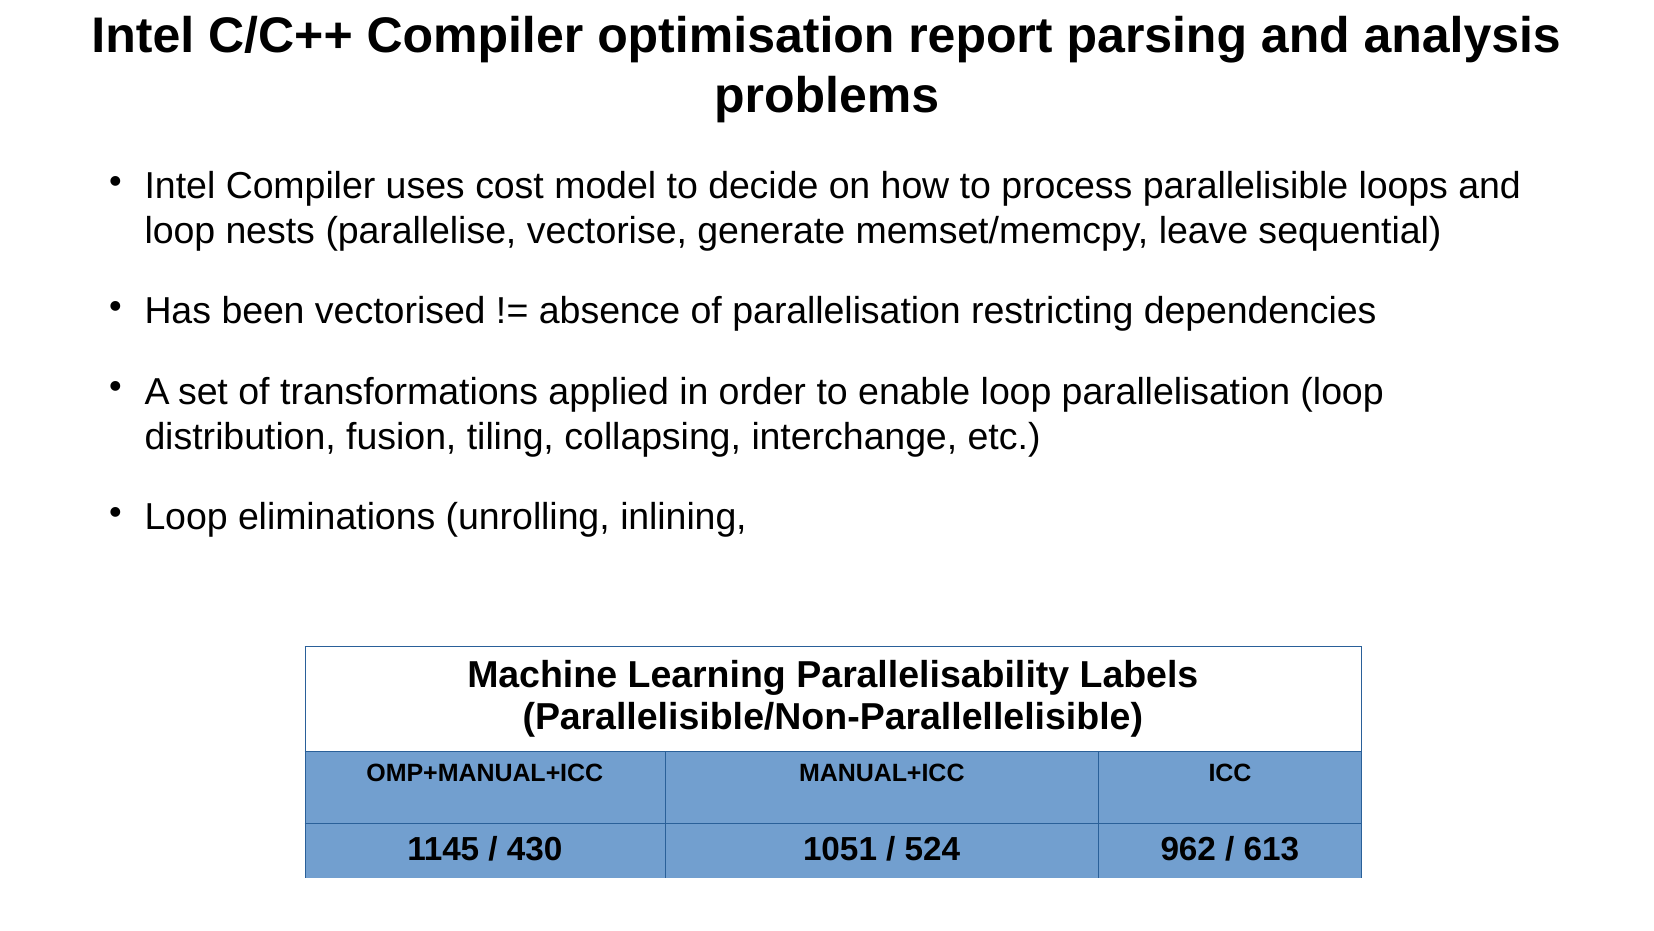

Intel C/C++ Compiler optimisation report parsing and analysis problems
Intel Compiler uses cost model to decide on how to process parallelisible loops and loop nests (parallelise, vectorise, generate memset/memcpy, leave sequential)
Has been vectorised != absence of parallelisation restricting dependencies
A set of transformations applied in order to enable loop parallelisation (loop distribution, fusion, tiling, collapsing, interchange, etc.)
Loop eliminations (unrolling, inlining,
| Machine Learning Parallelisability Labels (Parallelisible/Non-Parallellelisible) |  |  |
| --- | --- | --- |
| OMP+MANUAL+ICC | MANUAL+ICC | ICC |
| 1145 / 430 | 1051 / 524 | 962 / 613 |